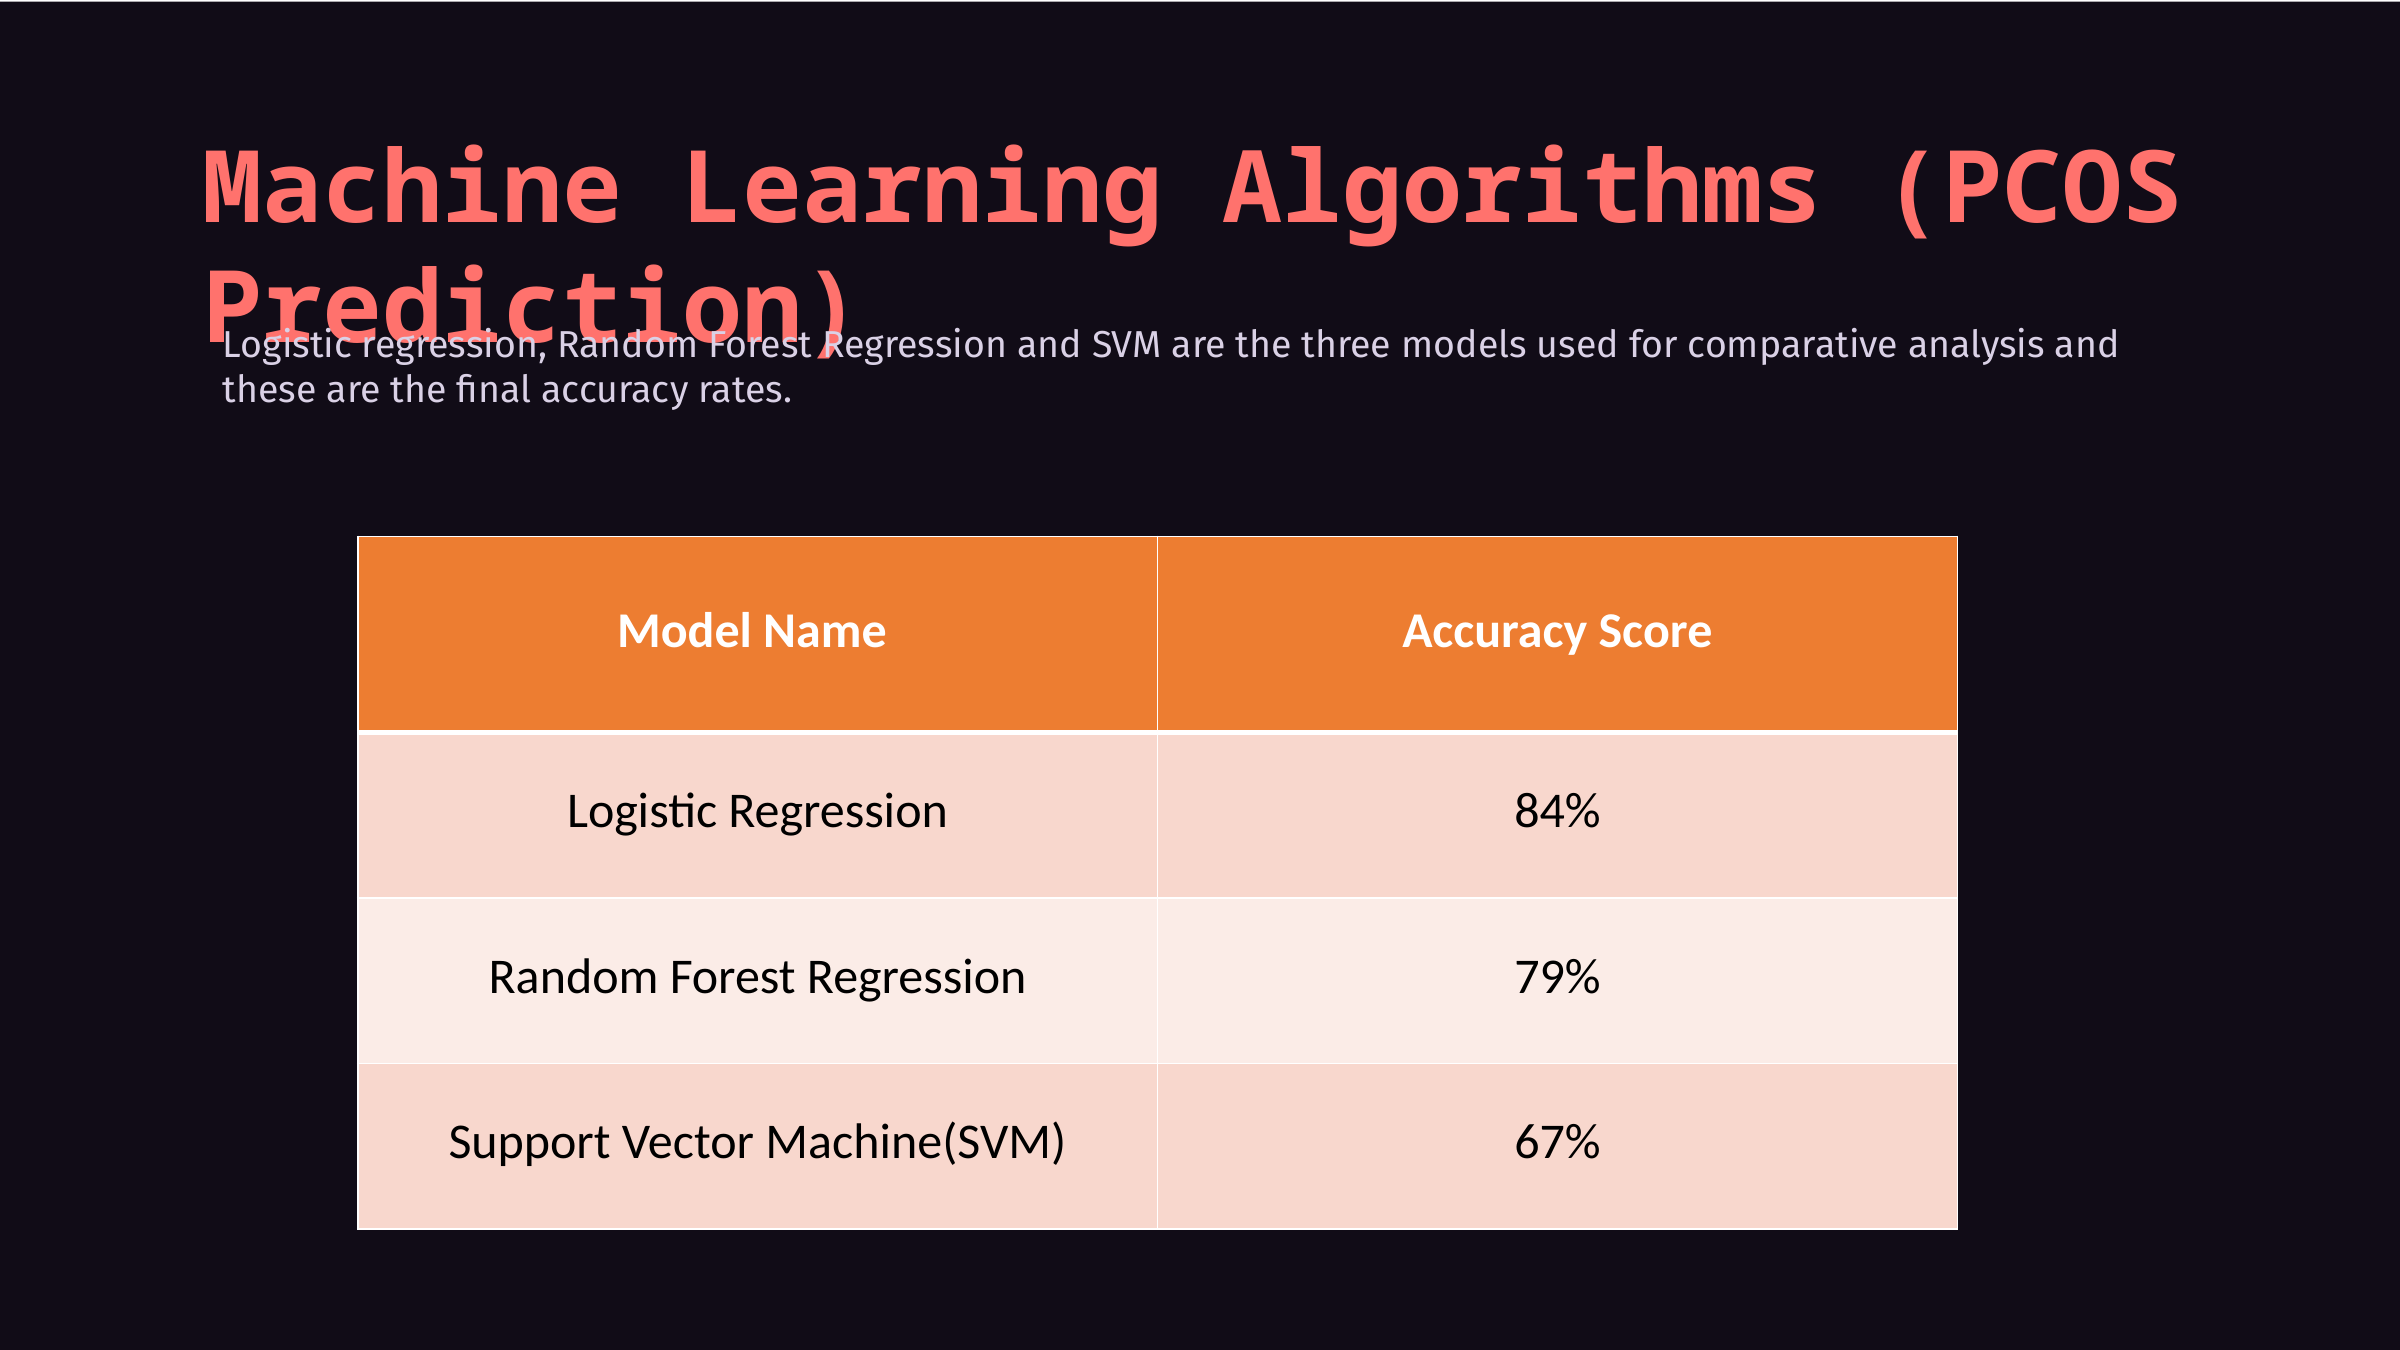

Machine Learning Algorithms (PCOS Prediction)

Logistic regression, Random Forest Regression and SVM are the three models used for comparative analysis and these are the final accuracy rates.

| Model Name | Accuracy Score |
| --- | --- |
| Logistic Regression | 84% |
| Random Forest Regression | 79% |
| Support Vector Machine(SVM) | 67% |